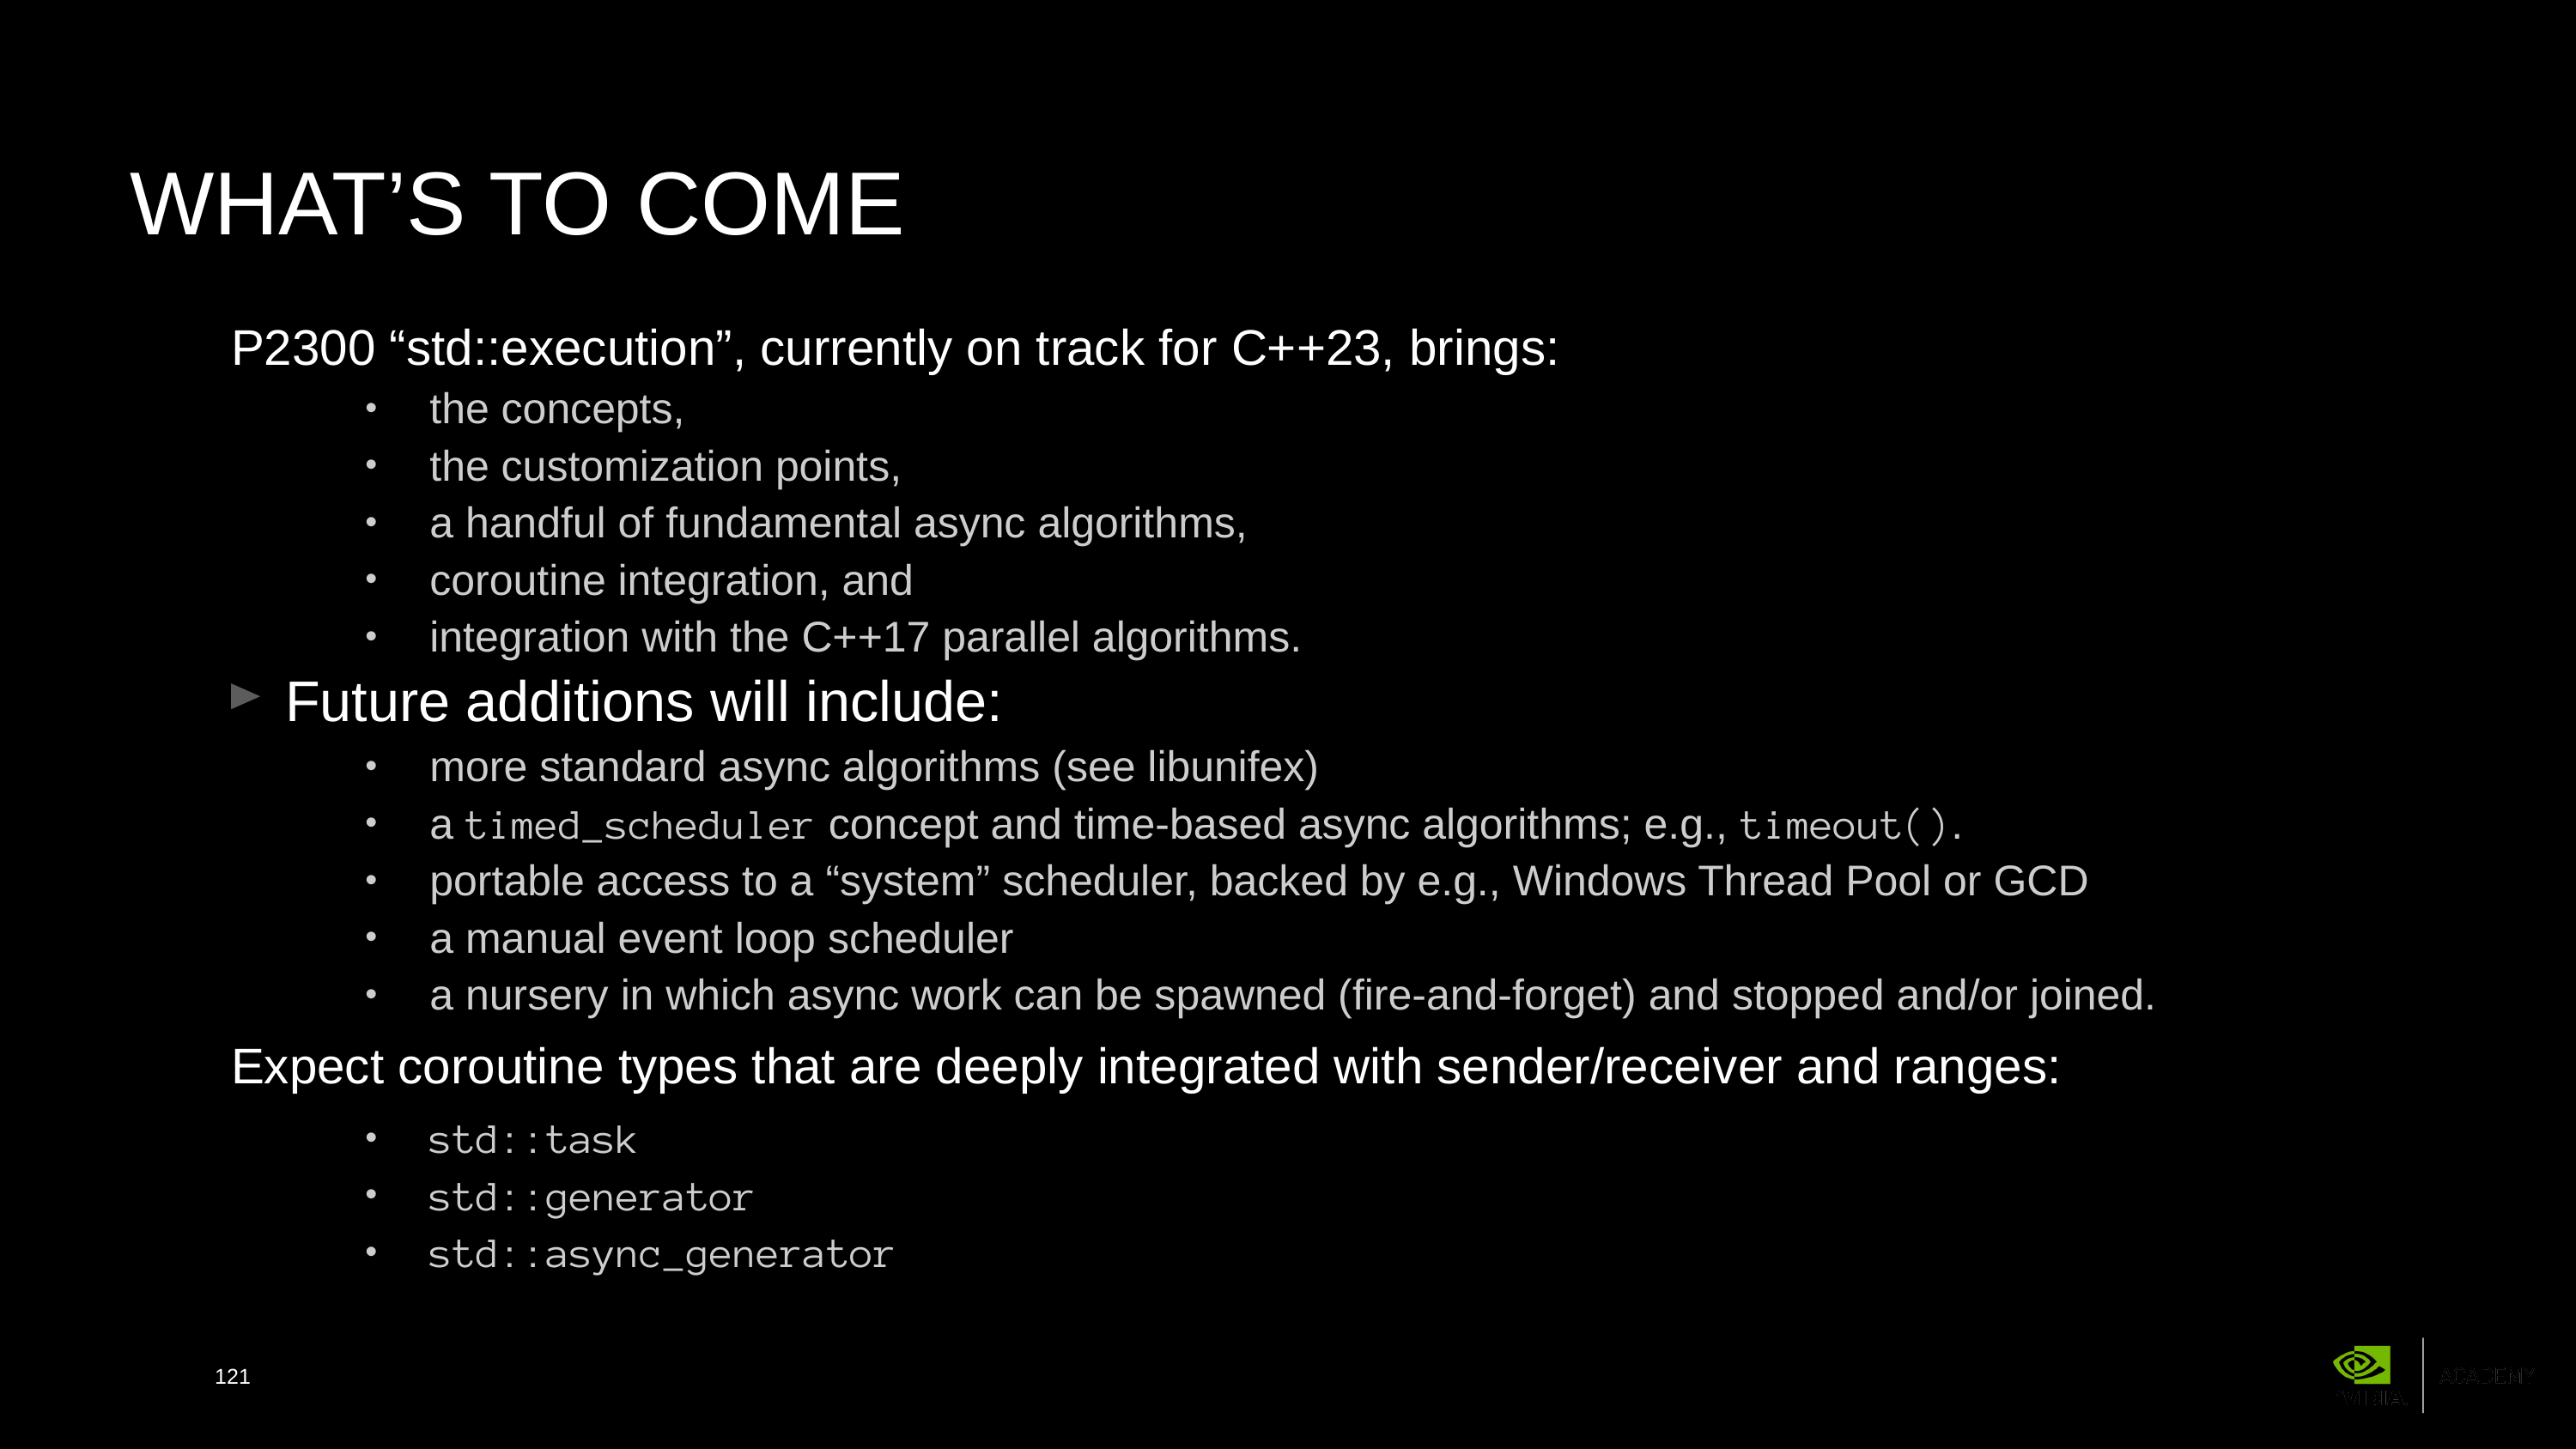

# What’s to come
P2300 “std::execution”, currently on track for C++23, brings:
the concepts,
the customization points,
a handful of fundamental async algorithms,
coroutine integration, and
integration with the C++17 parallel algorithms.
Future additions will include:
more standard async algorithms (see libunifex)
a timed_scheduler concept and time-based async algorithms; e.g., timeout().
portable access to a “system” scheduler, backed by e.g., Windows Thread Pool or GCD
a manual event loop scheduler
a nursery in which async work can be spawned (fire-and-forget) and stopped and/or joined.
Expect coroutine types that are deeply integrated with sender/receiver and ranges:
std::task
std::generator
std::async_generator
121